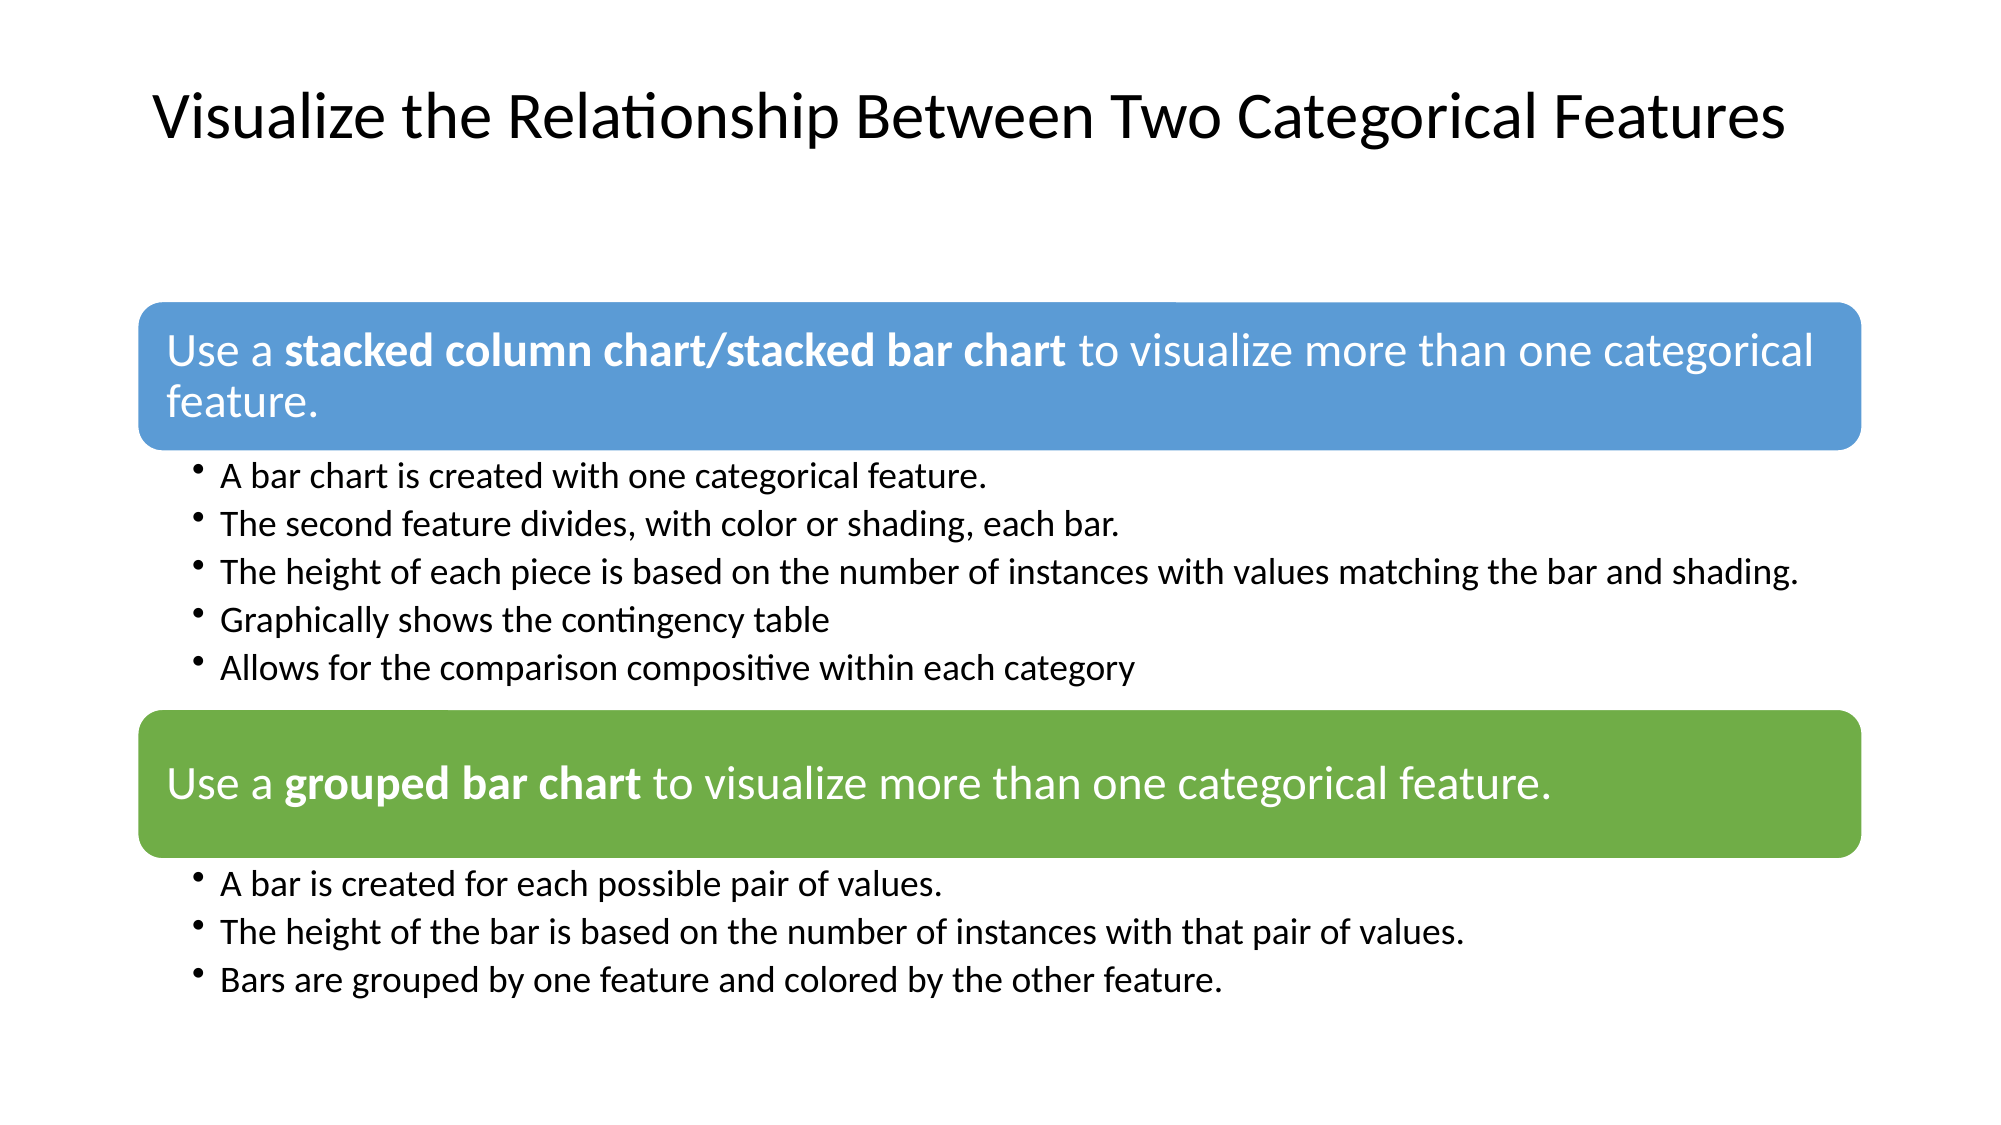

# Visualize the Relationship Between Two Categorical Features
Use a stacked column chart/stacked bar chart to visualize more than one categorical feature.
A bar chart is created with one categorical feature.
The second feature divides, with color or shading, each bar.
The height of each piece is based on the number of instances with values matching the bar and shading.
Graphically shows the contingency table
Allows for the comparison compositive within each category
Use a grouped bar chart to visualize more than one categorical feature.
A bar is created for each possible pair of values.
The height of the bar is based on the number of instances with that pair of values.
Bars are grouped by one feature and colored by the other feature.